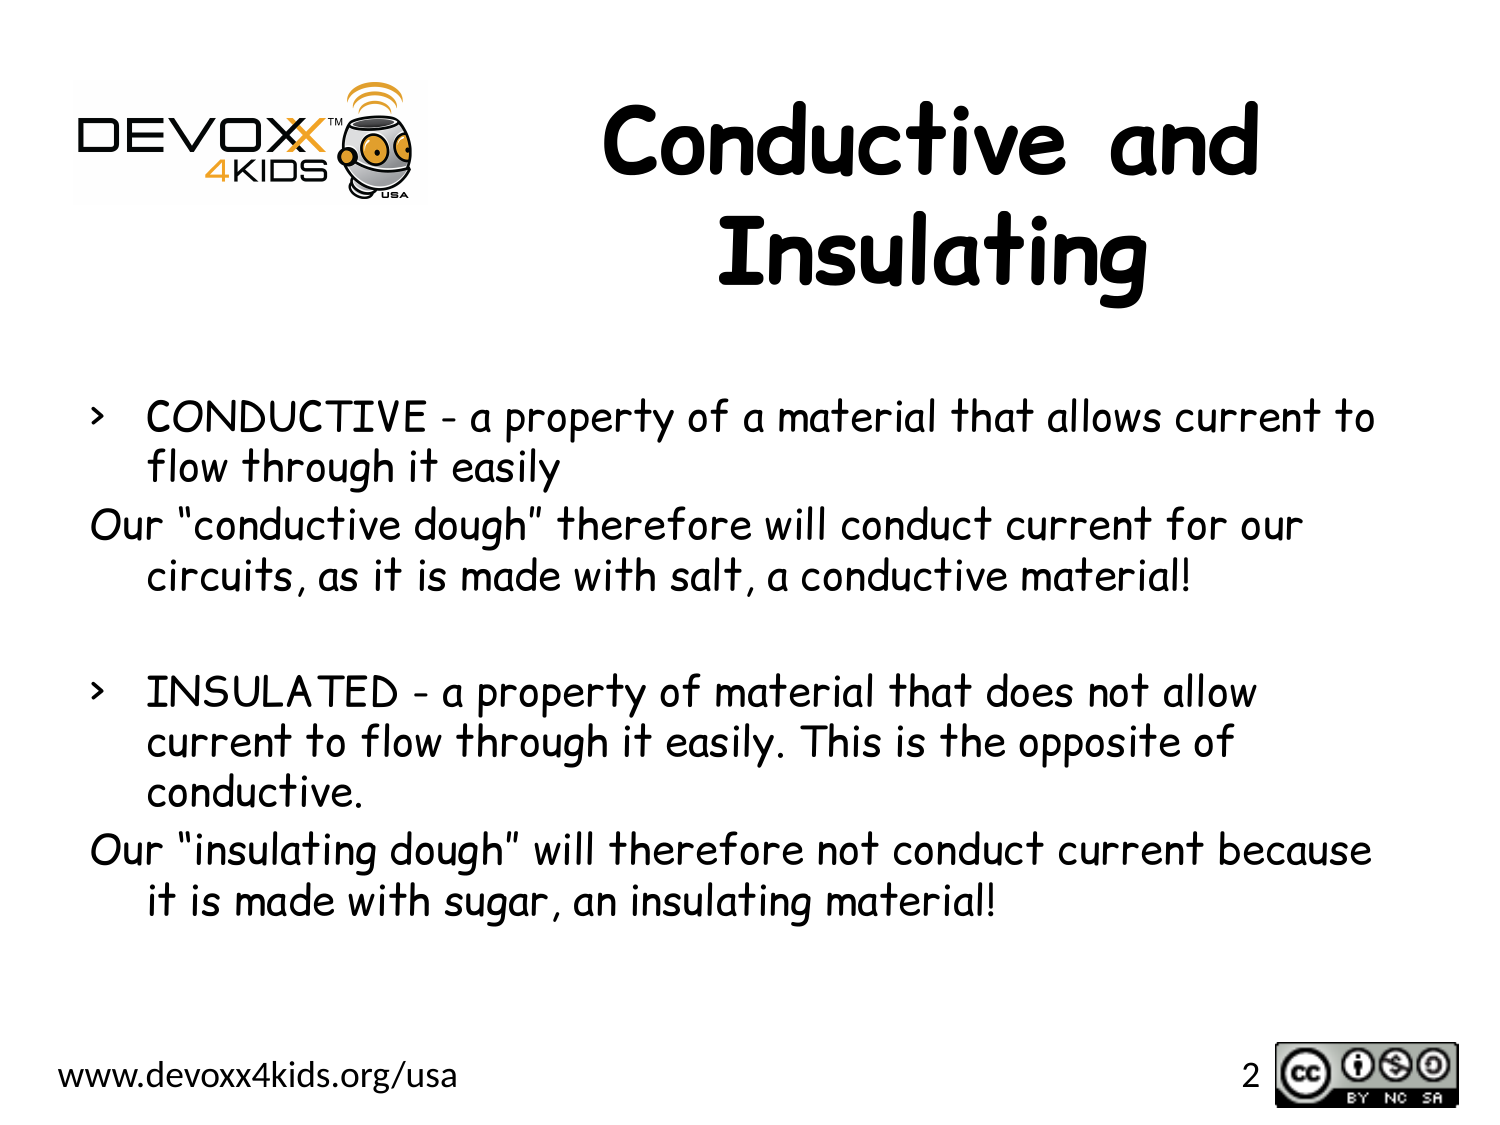

# Conductive and Insulating
CONDUCTIVE - a property of a material that allows current to flow through it easily
Our “conductive dough” therefore will conduct current for our circuits, as it is made with salt, a conductive material!

INSULATED - a property of material that does not allow current to flow through it easily. This is the opposite of conductive.
Our “insulating dough” will therefore not conduct current because it is made with sugar, an insulating material!

2